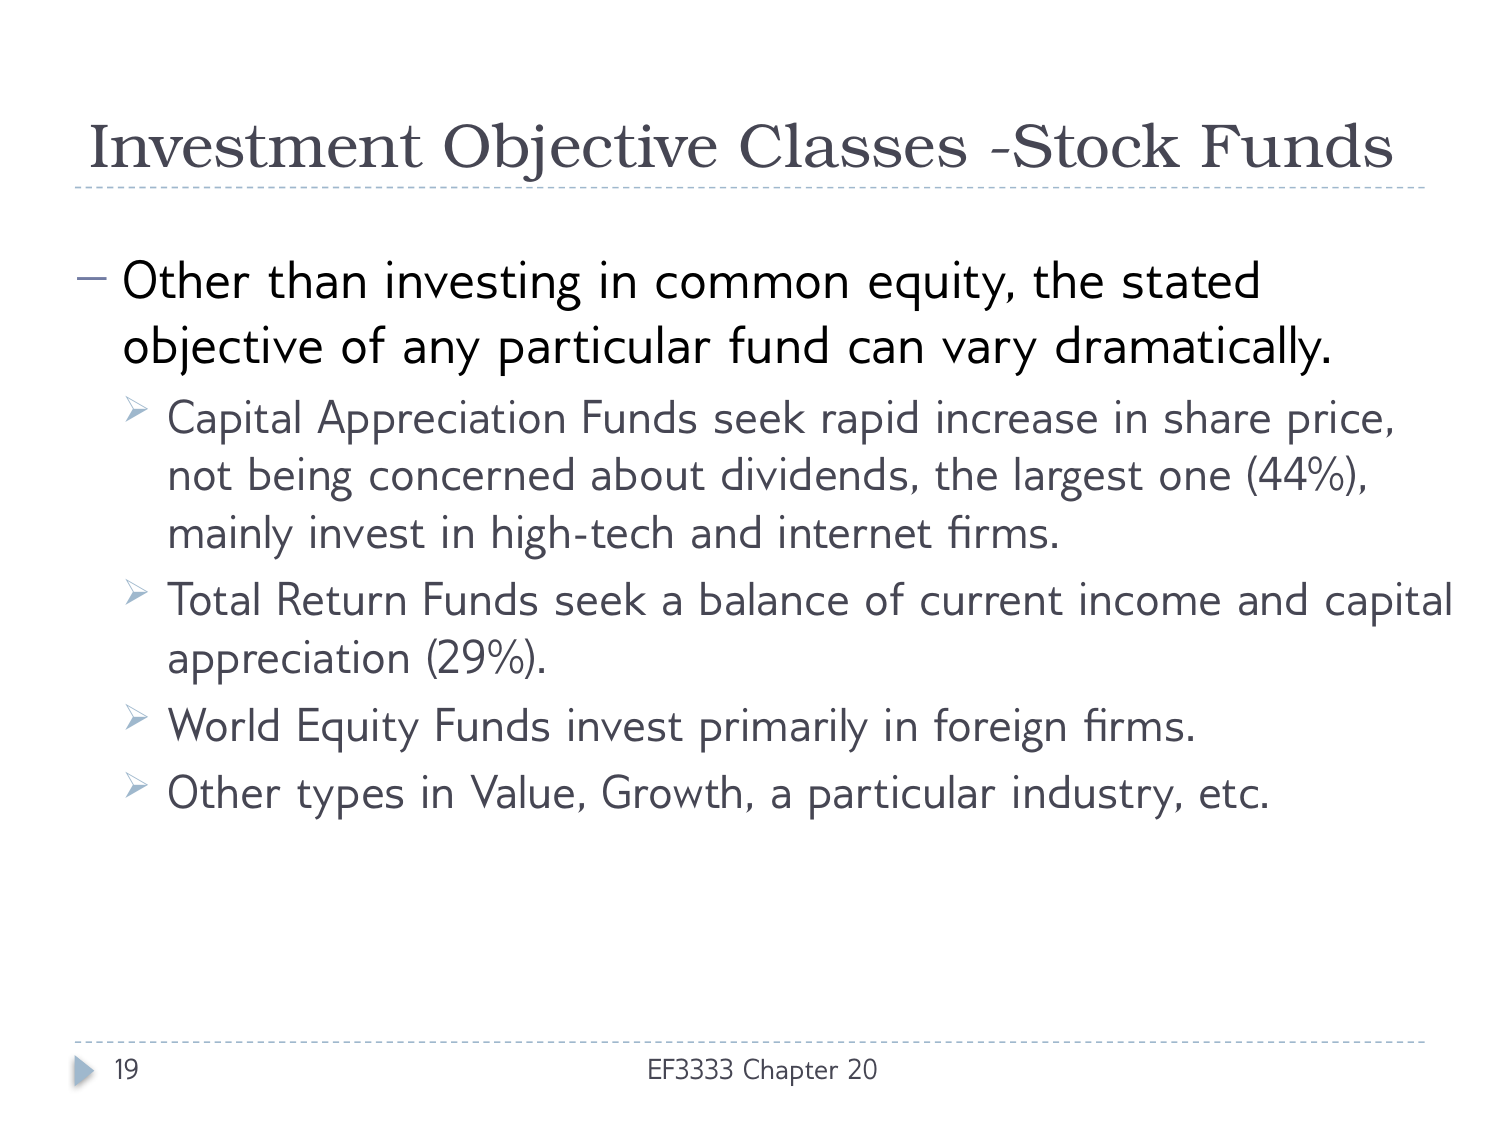

# Investment Objective Classes -Stock Funds
Other than investing in common equity, the stated objective of any particular fund can vary dramatically.
Capital Appreciation Funds seek rapid increase in share price, not being concerned about dividends, the largest one (44%), mainly invest in high-tech and internet firms.
Total Return Funds seek a balance of current income and capital appreciation (29%).
World Equity Funds invest primarily in foreign firms.
Other types in Value, Growth, a particular industry, etc.
19
EF3333 Chapter 20